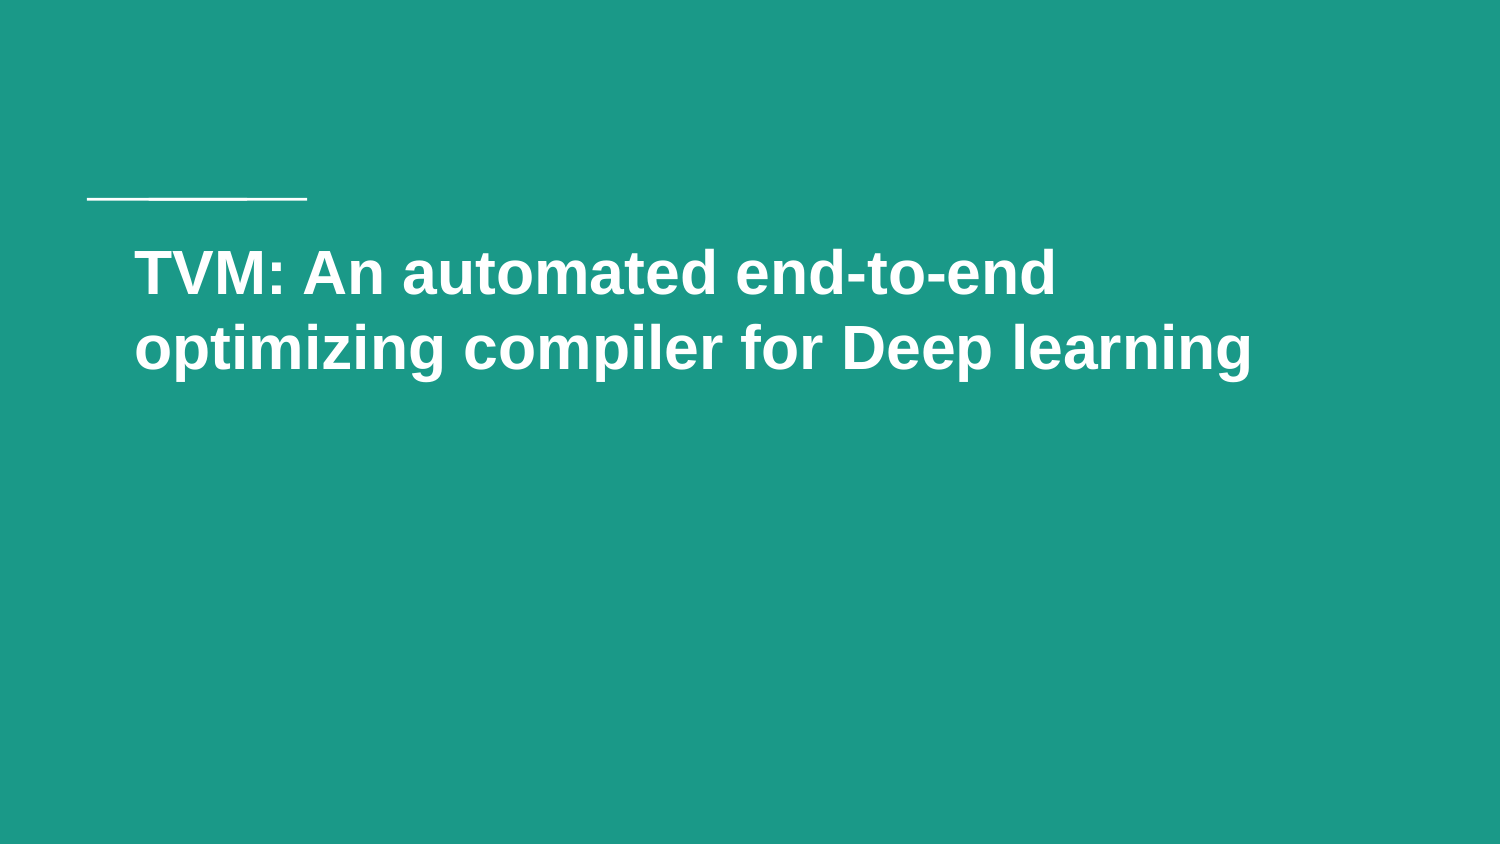

# TVM: An automated end-to-end optimizing compiler for Deep learning